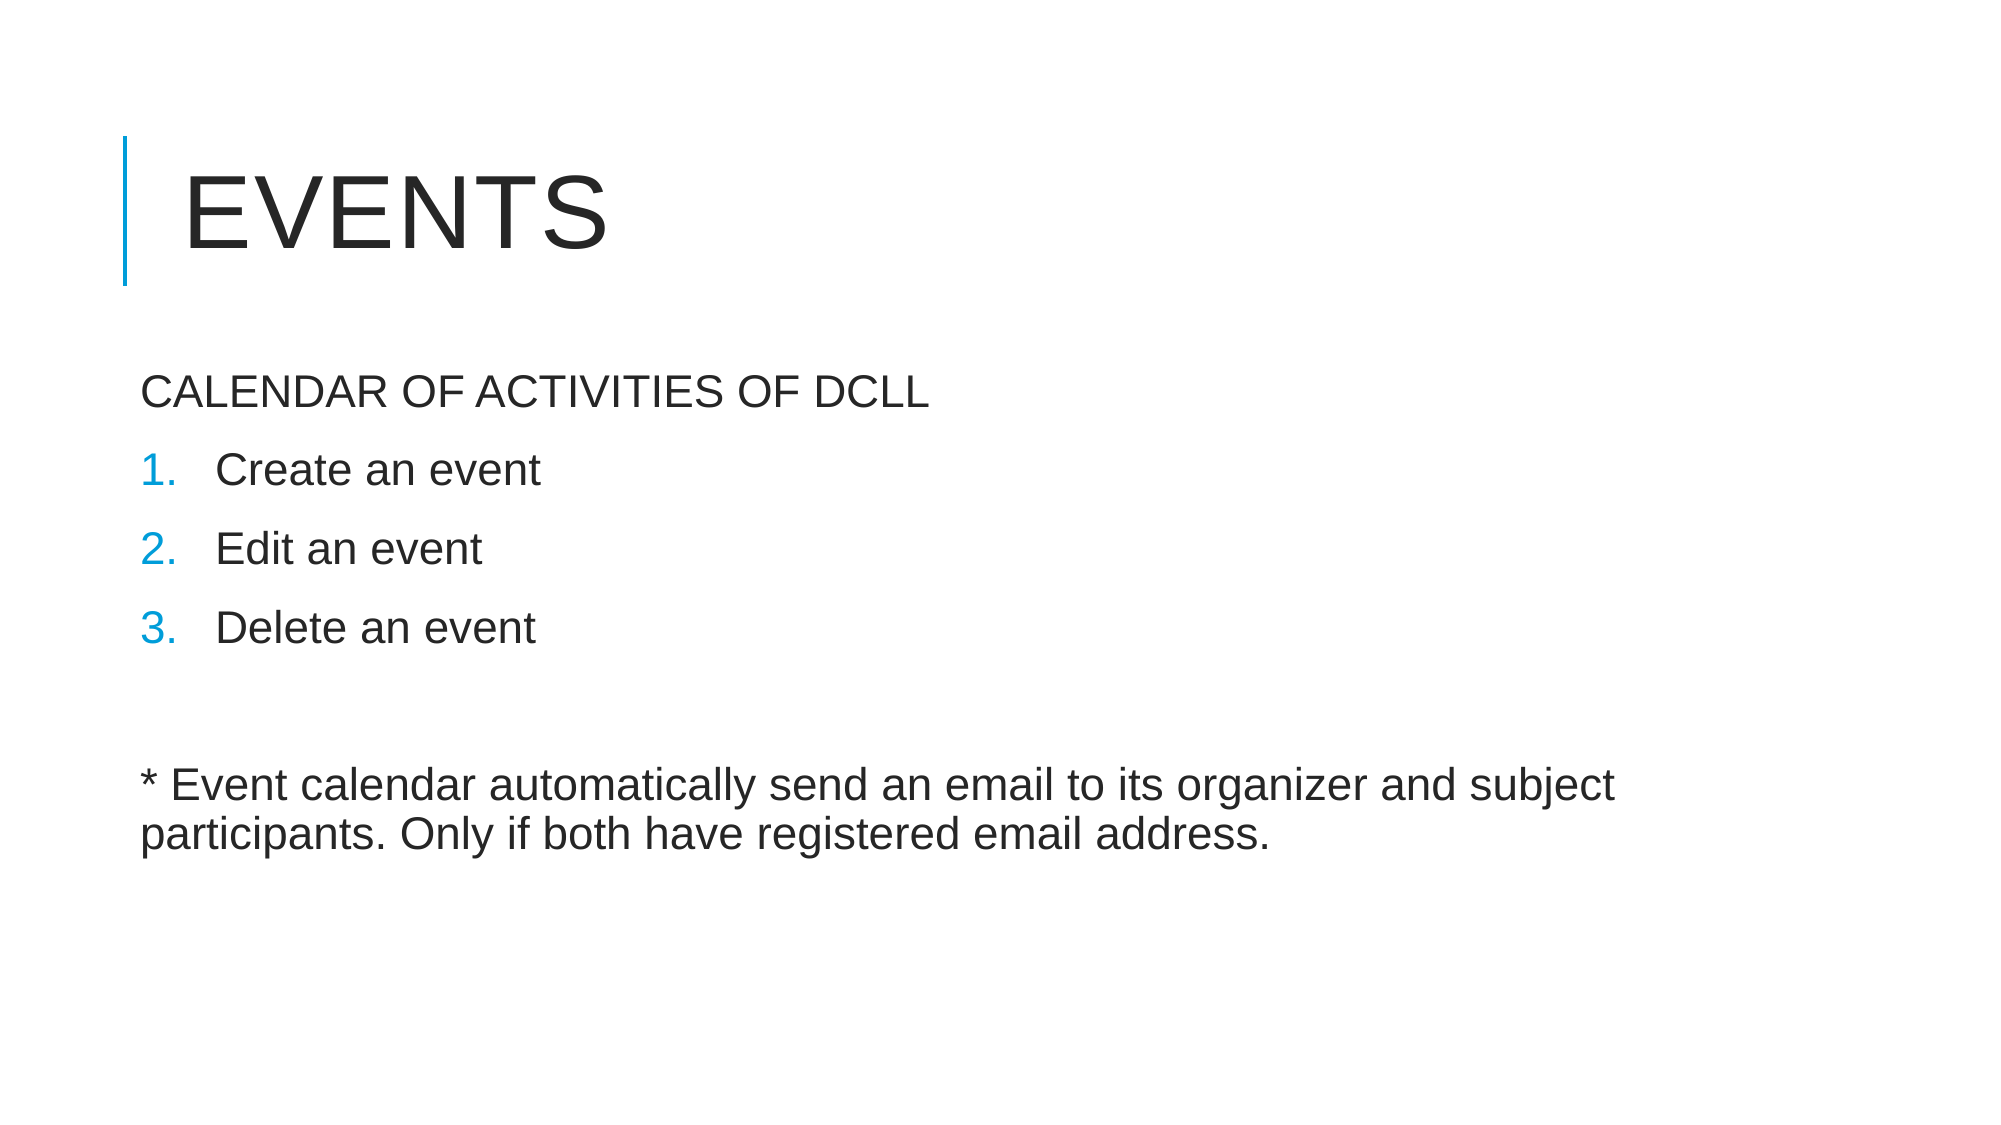

# EVENTS
CALENDAR OF ACTIVITIES OF DCLL
Create an event
Edit an event
Delete an event

* Event calendar automatically send an email to its organizer and subject participants. Only if both have registered email address.